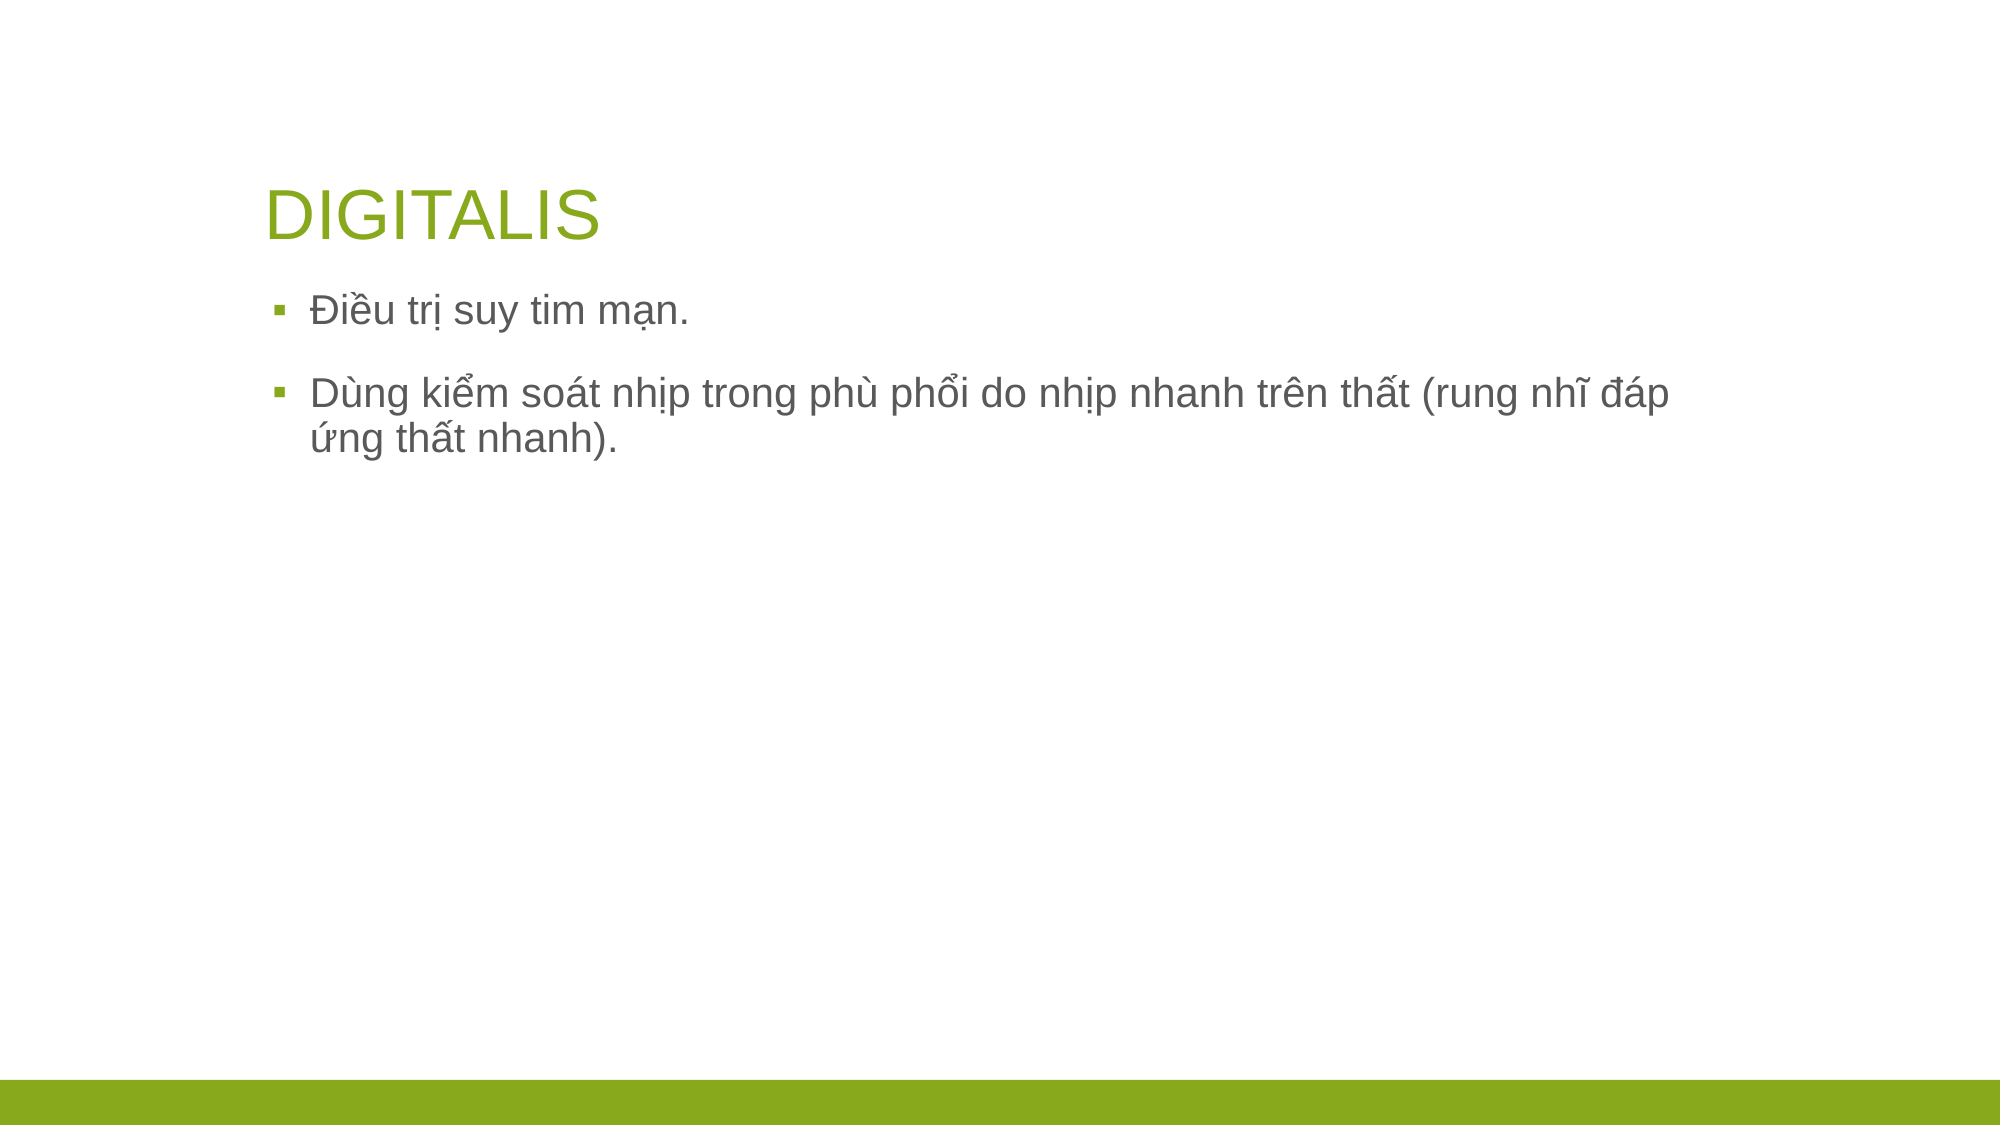

# DIGITALIS
Điều trị suy tim mạn.
Dùng kiểm soát nhịp trong phù phổi do nhịp nhanh trên thất (rung nhĩ đáp ứng thất nhanh).